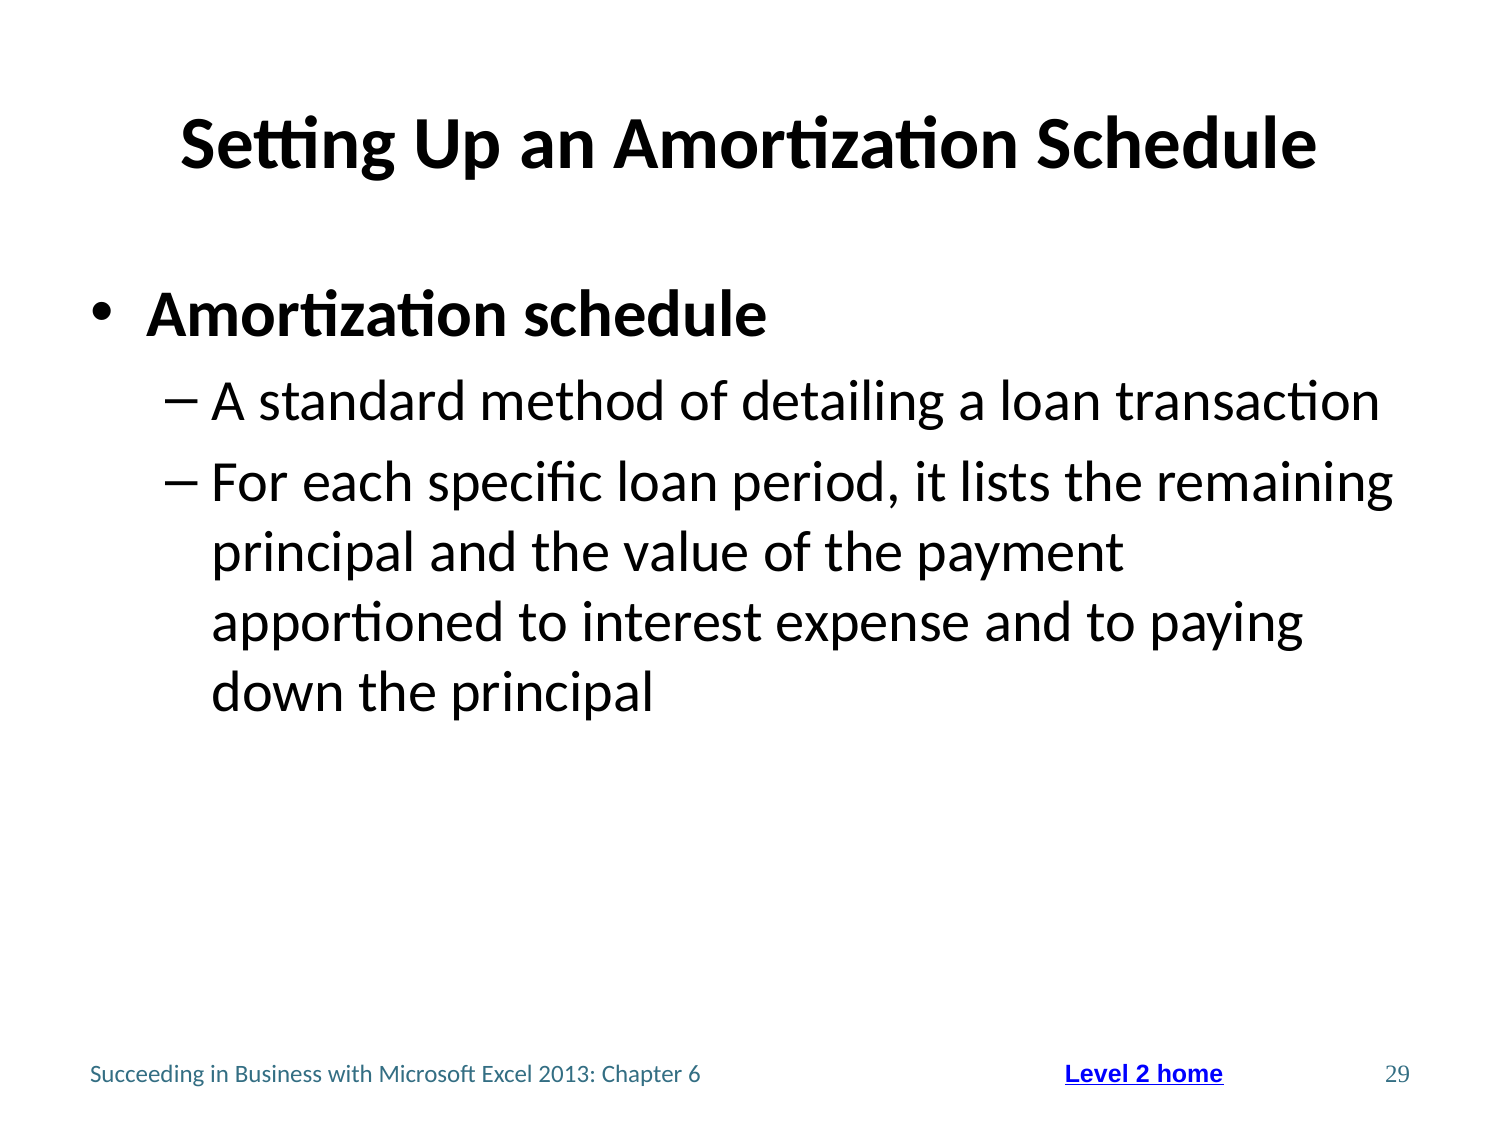

# Setting Up an Amortization Schedule
Amortization schedule
A standard method of detailing a loan transaction
For each specific loan period, it lists the remaining principal and the value of the payment apportioned to interest expense and to paying down the principal
Succeeding in Business with Microsoft Excel 2013: Chapter 6
29
Level 2 home